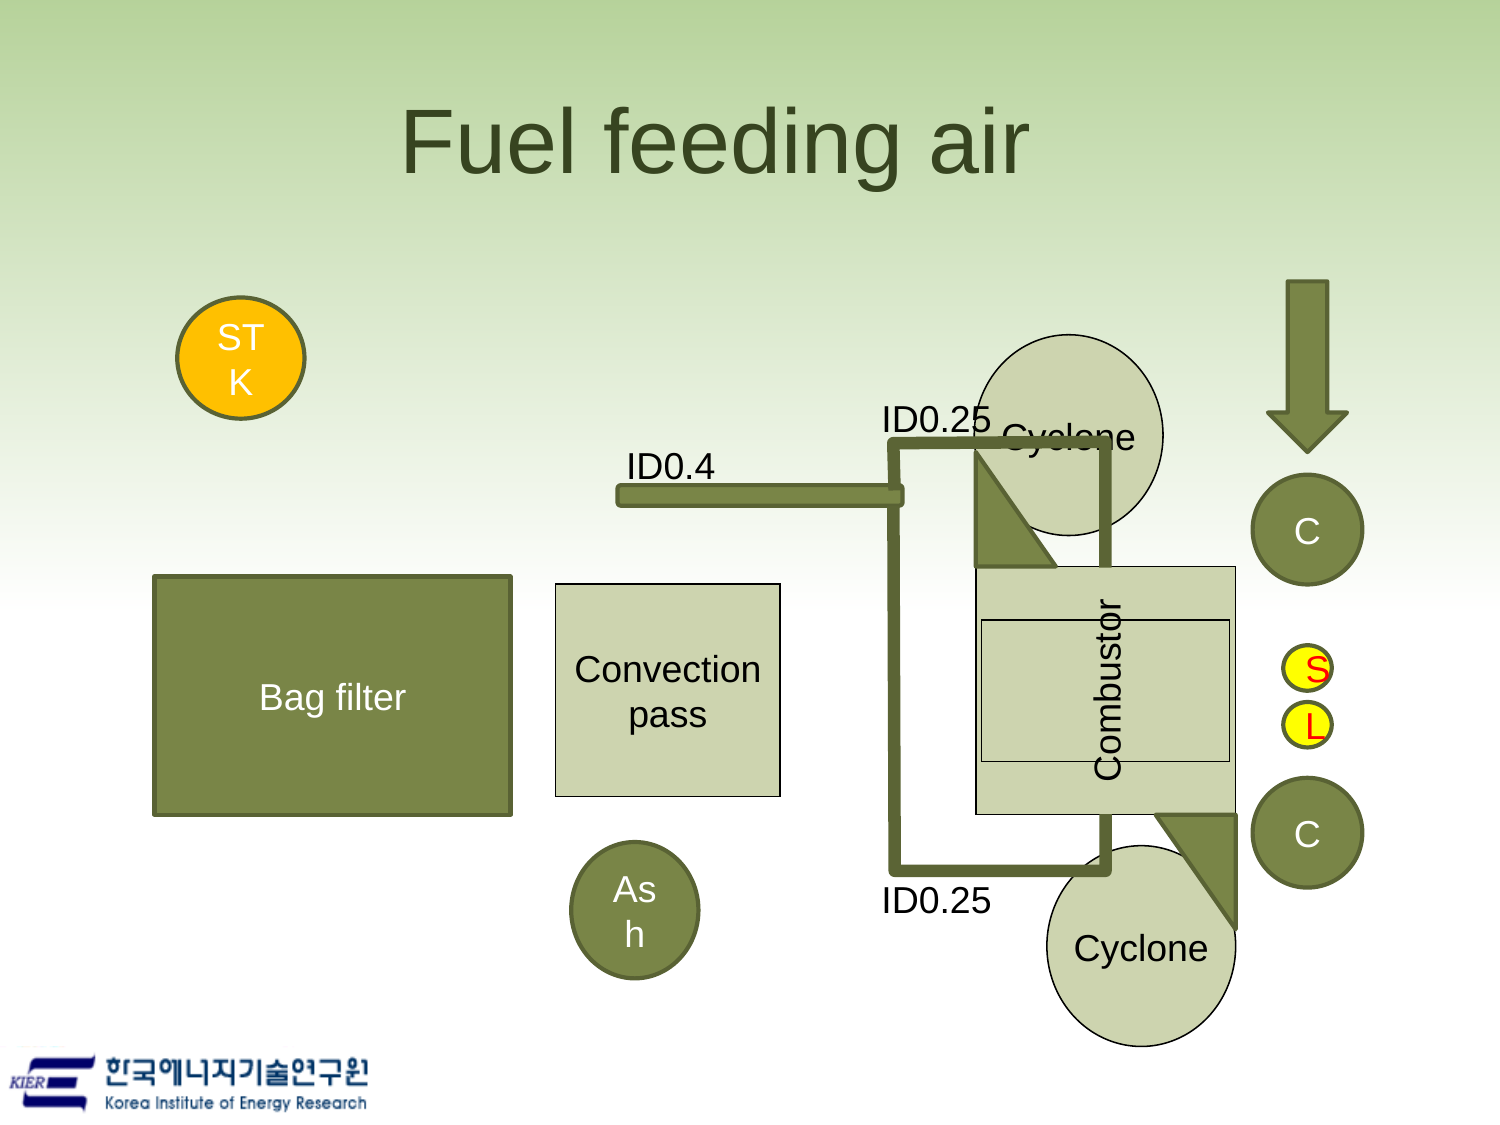

# Fuel feeding air
Cyclone

Combustor
Convection
pass
Cyclone

C
Bag filter
L
S
C
STK
Ash

 ID0.25
ID0.4

 ID0.25